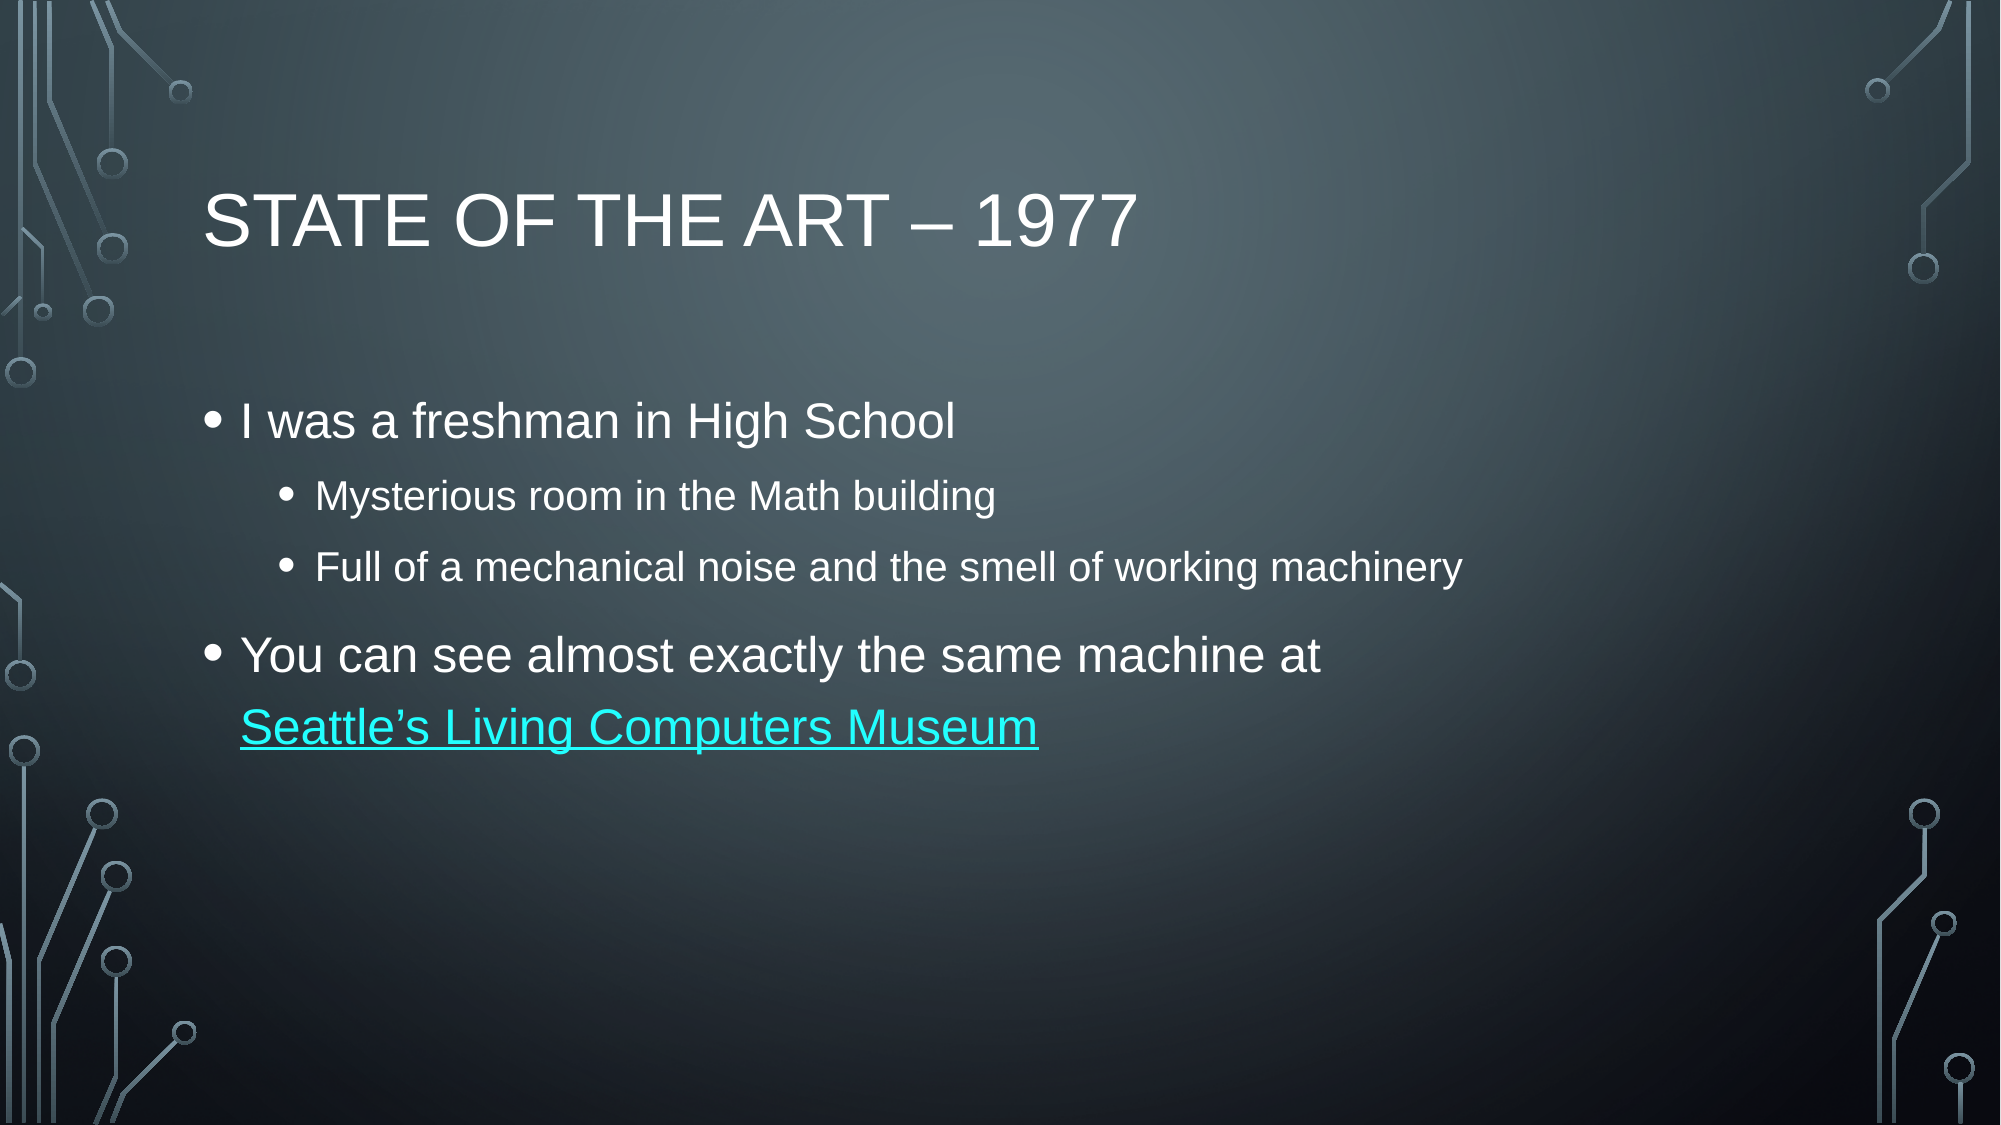

# State of the art – 1977
I was a freshman in High School
Mysterious room in the Math building
Full of a mechanical noise and the smell of working machinery
You can see almost exactly the same machine at Seattle’s Living Computers Museum